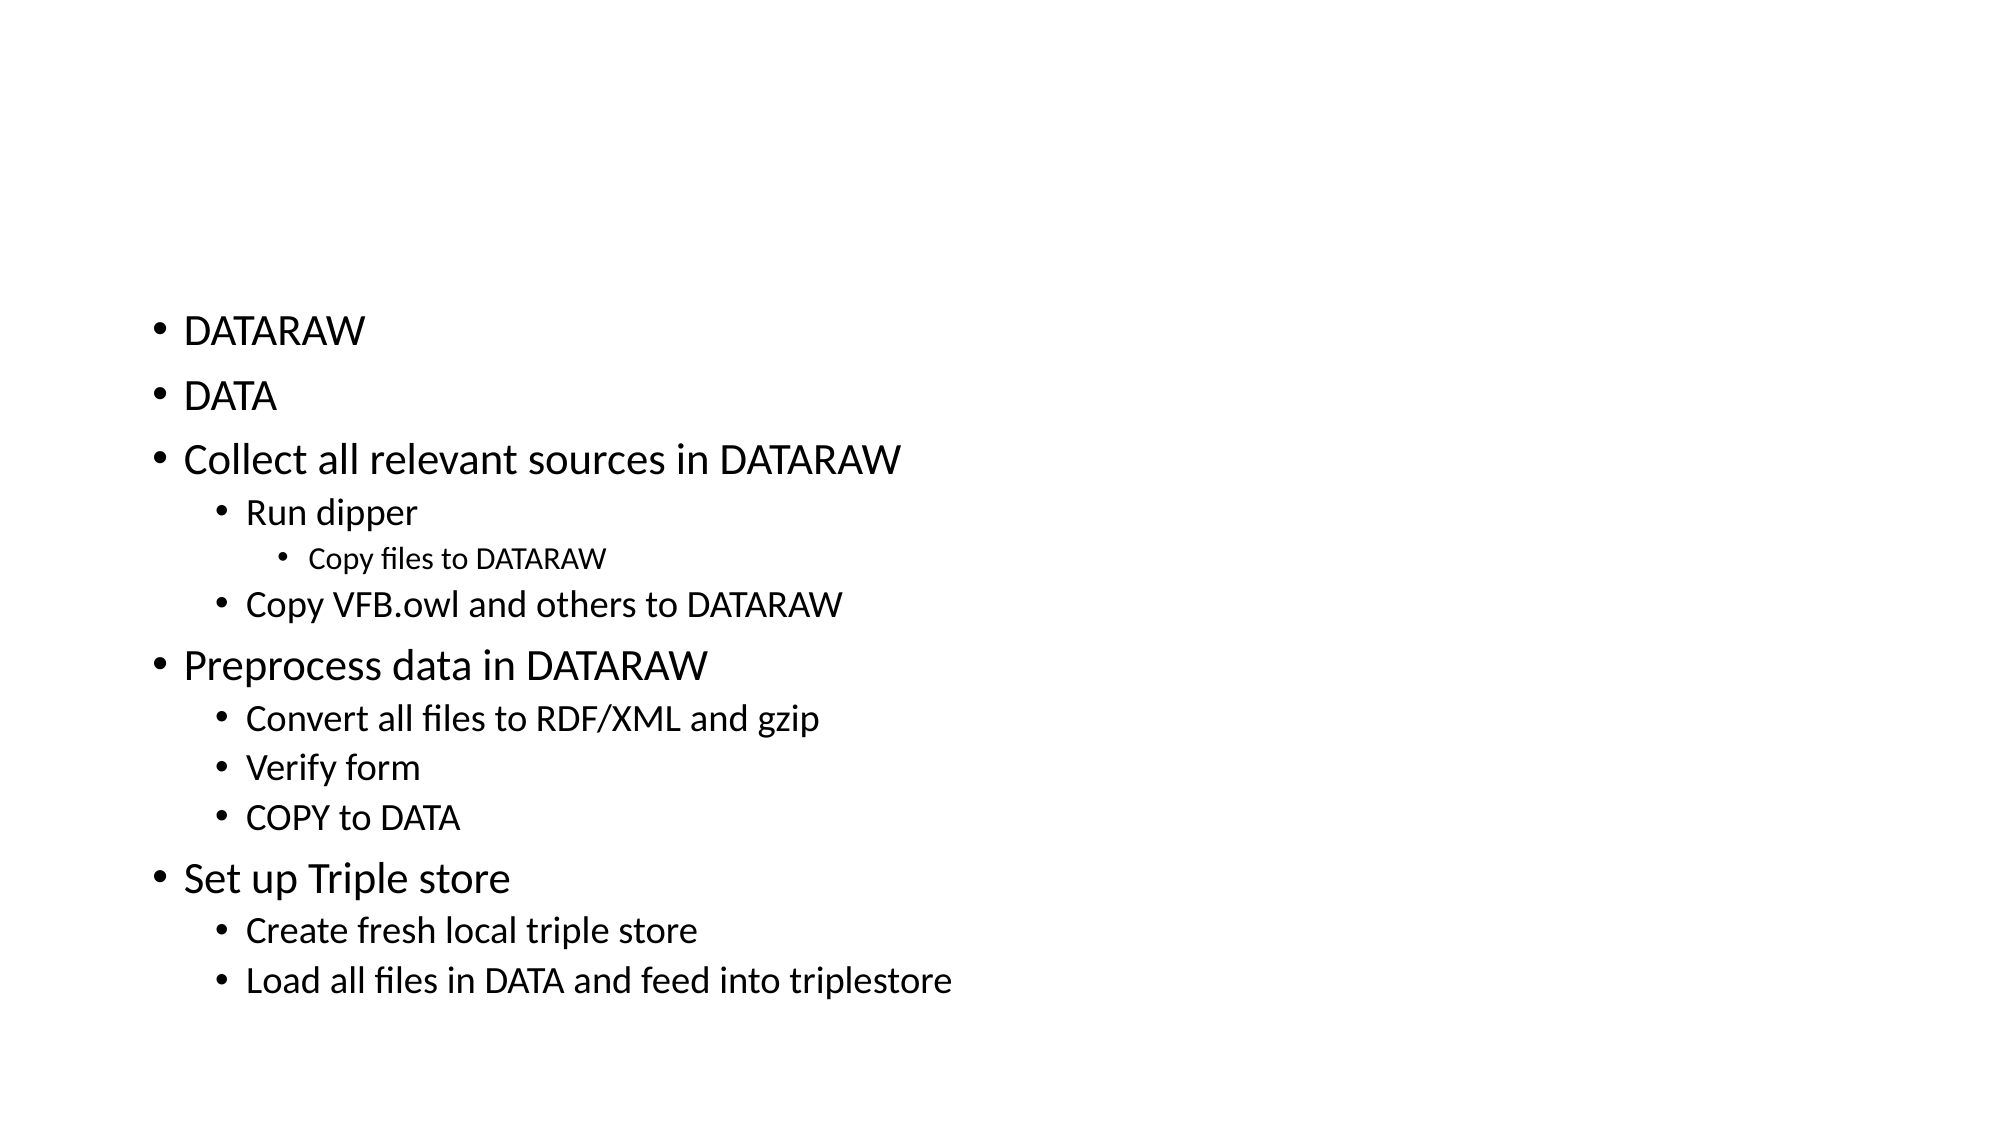

#
DATARAW
DATA
Collect all relevant sources in DATARAW
Run dipper
Copy files to DATARAW
Copy VFB.owl and others to DATARAW
Preprocess data in DATARAW
Convert all files to RDF/XML and gzip
Verify form
COPY to DATA
Set up Triple store
Create fresh local triple store
Load all files in DATA and feed into triplestore